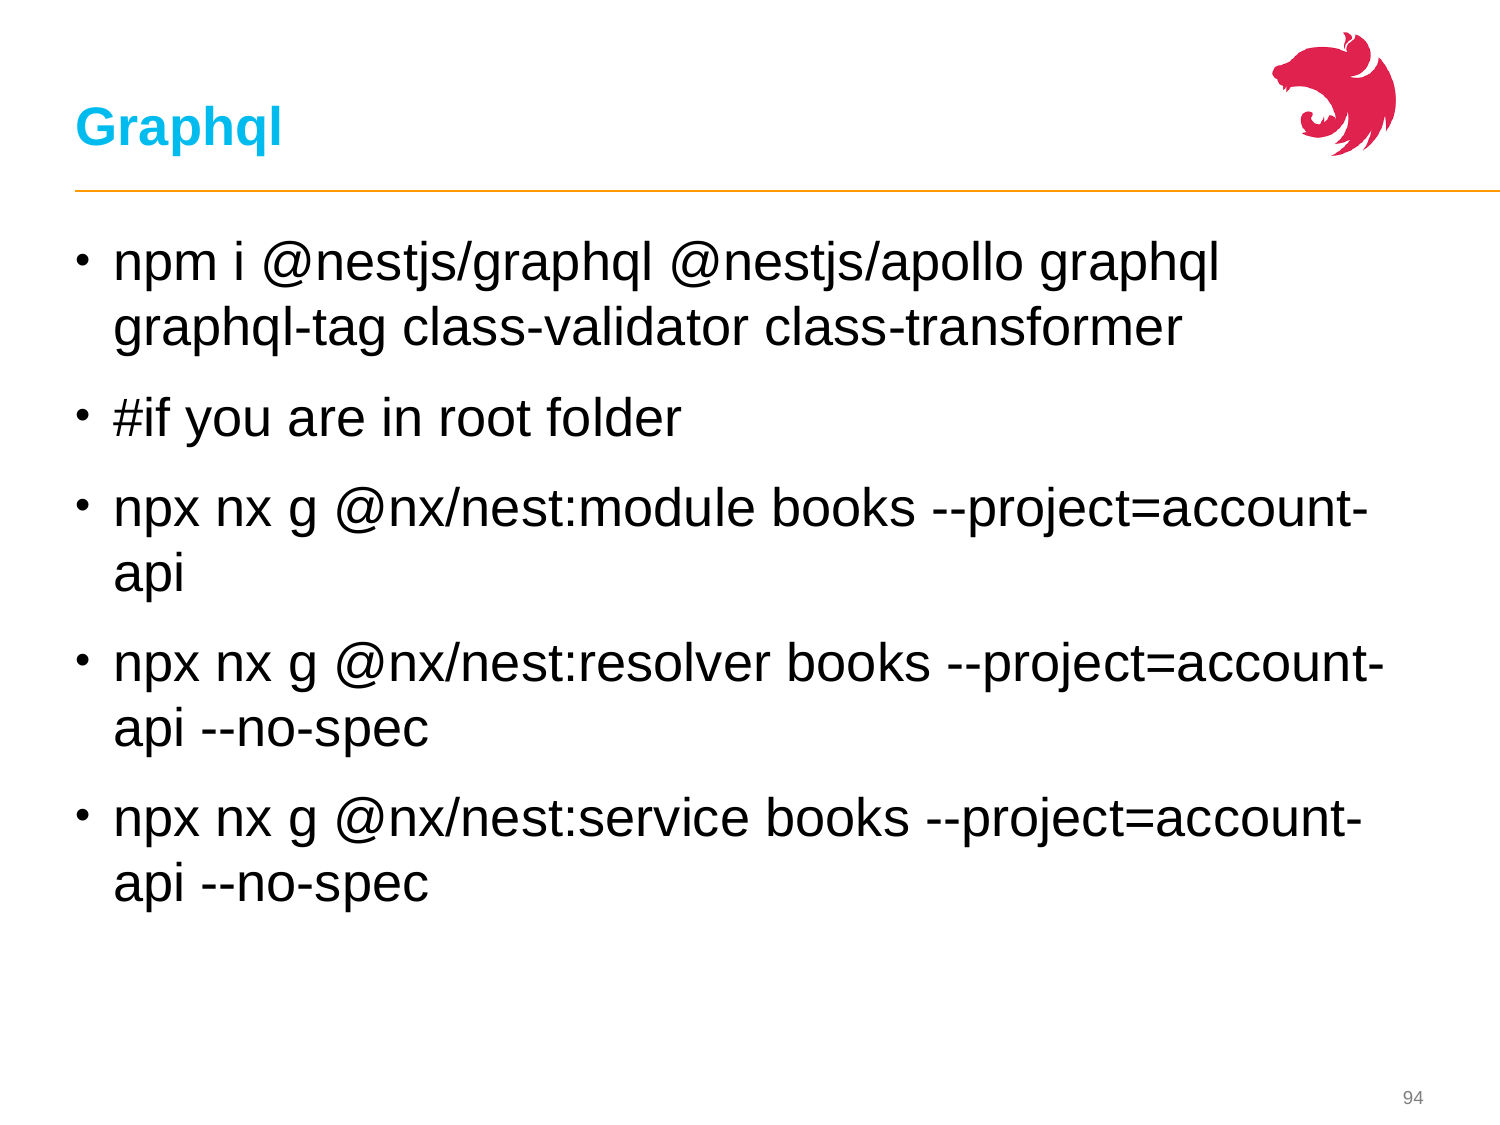

# Graphql
npm i @nestjs/graphql @nestjs/apollo graphql graphql-tag class-validator class-transformer
#if you are in root folder
npx nx g @nx/nest:module books --project=account-api
npx nx g @nx/nest:resolver books --project=account-api --no-spec
npx nx g @nx/nest:service books --project=account-api --no-spec